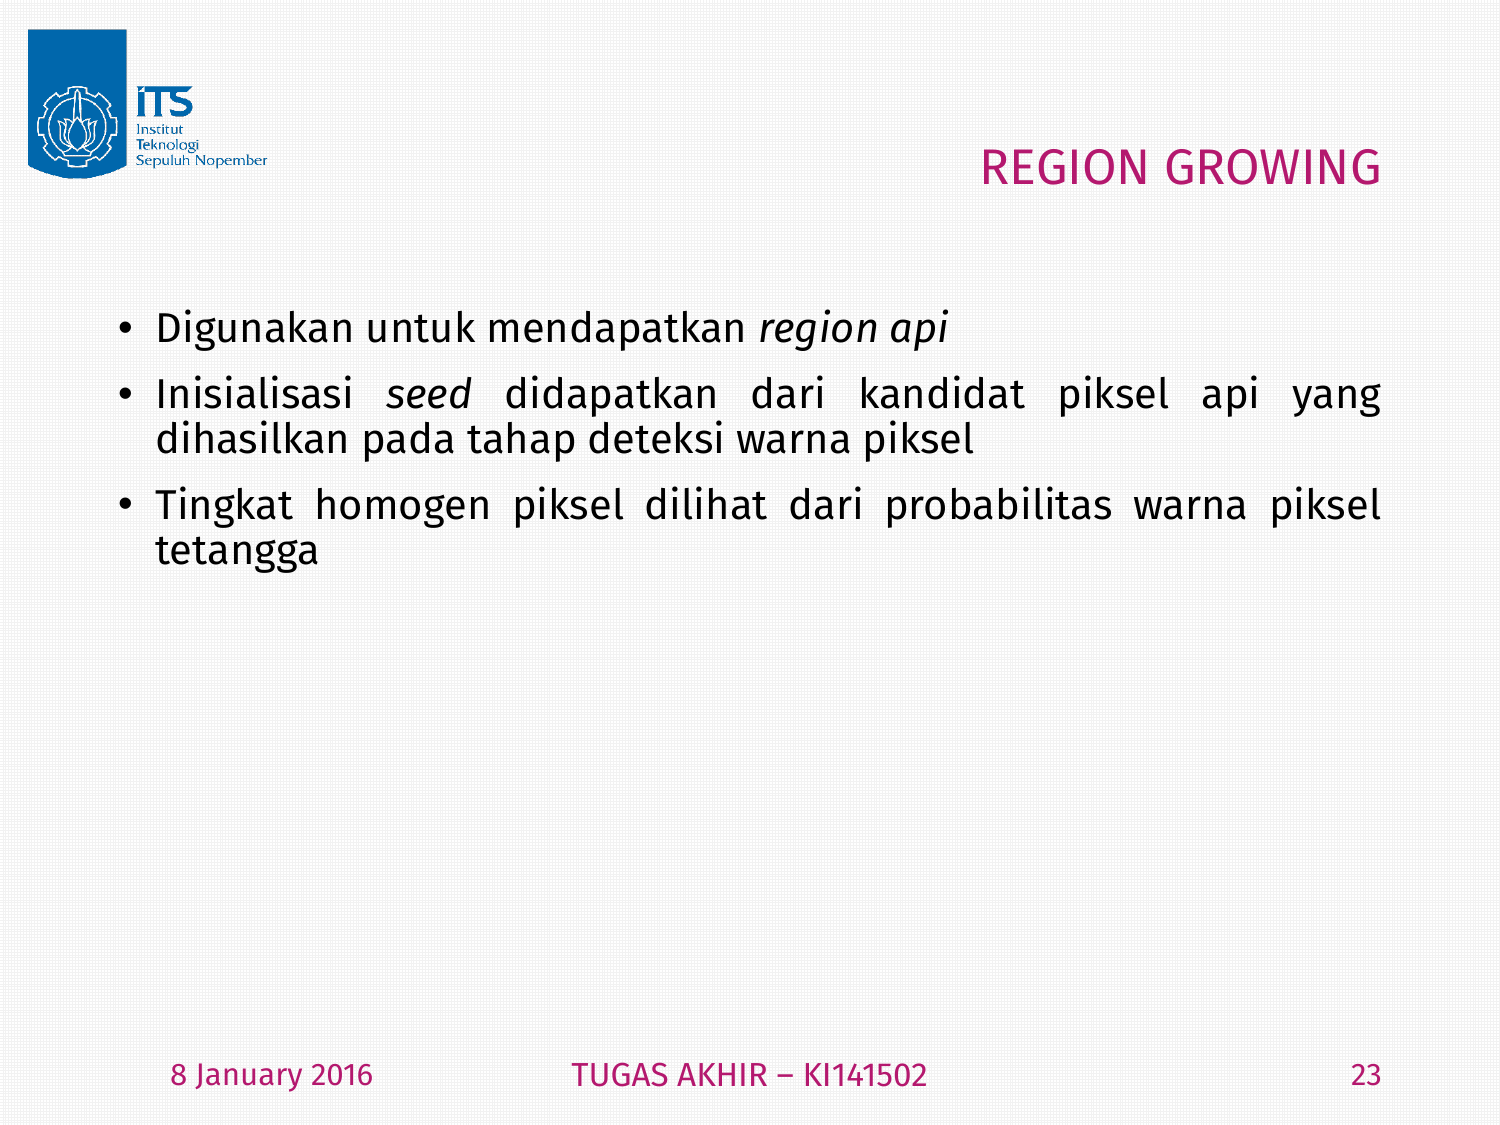

# REGION GROWING
Digunakan untuk mendapatkan region api
Inisialisasi seed didapatkan dari kandidat piksel api yang dihasilkan pada tahap deteksi warna piksel
Tingkat homogen piksel dilihat dari probabilitas warna piksel tetangga
8 January 2016
TUGAS AKHIR – KI141502
23